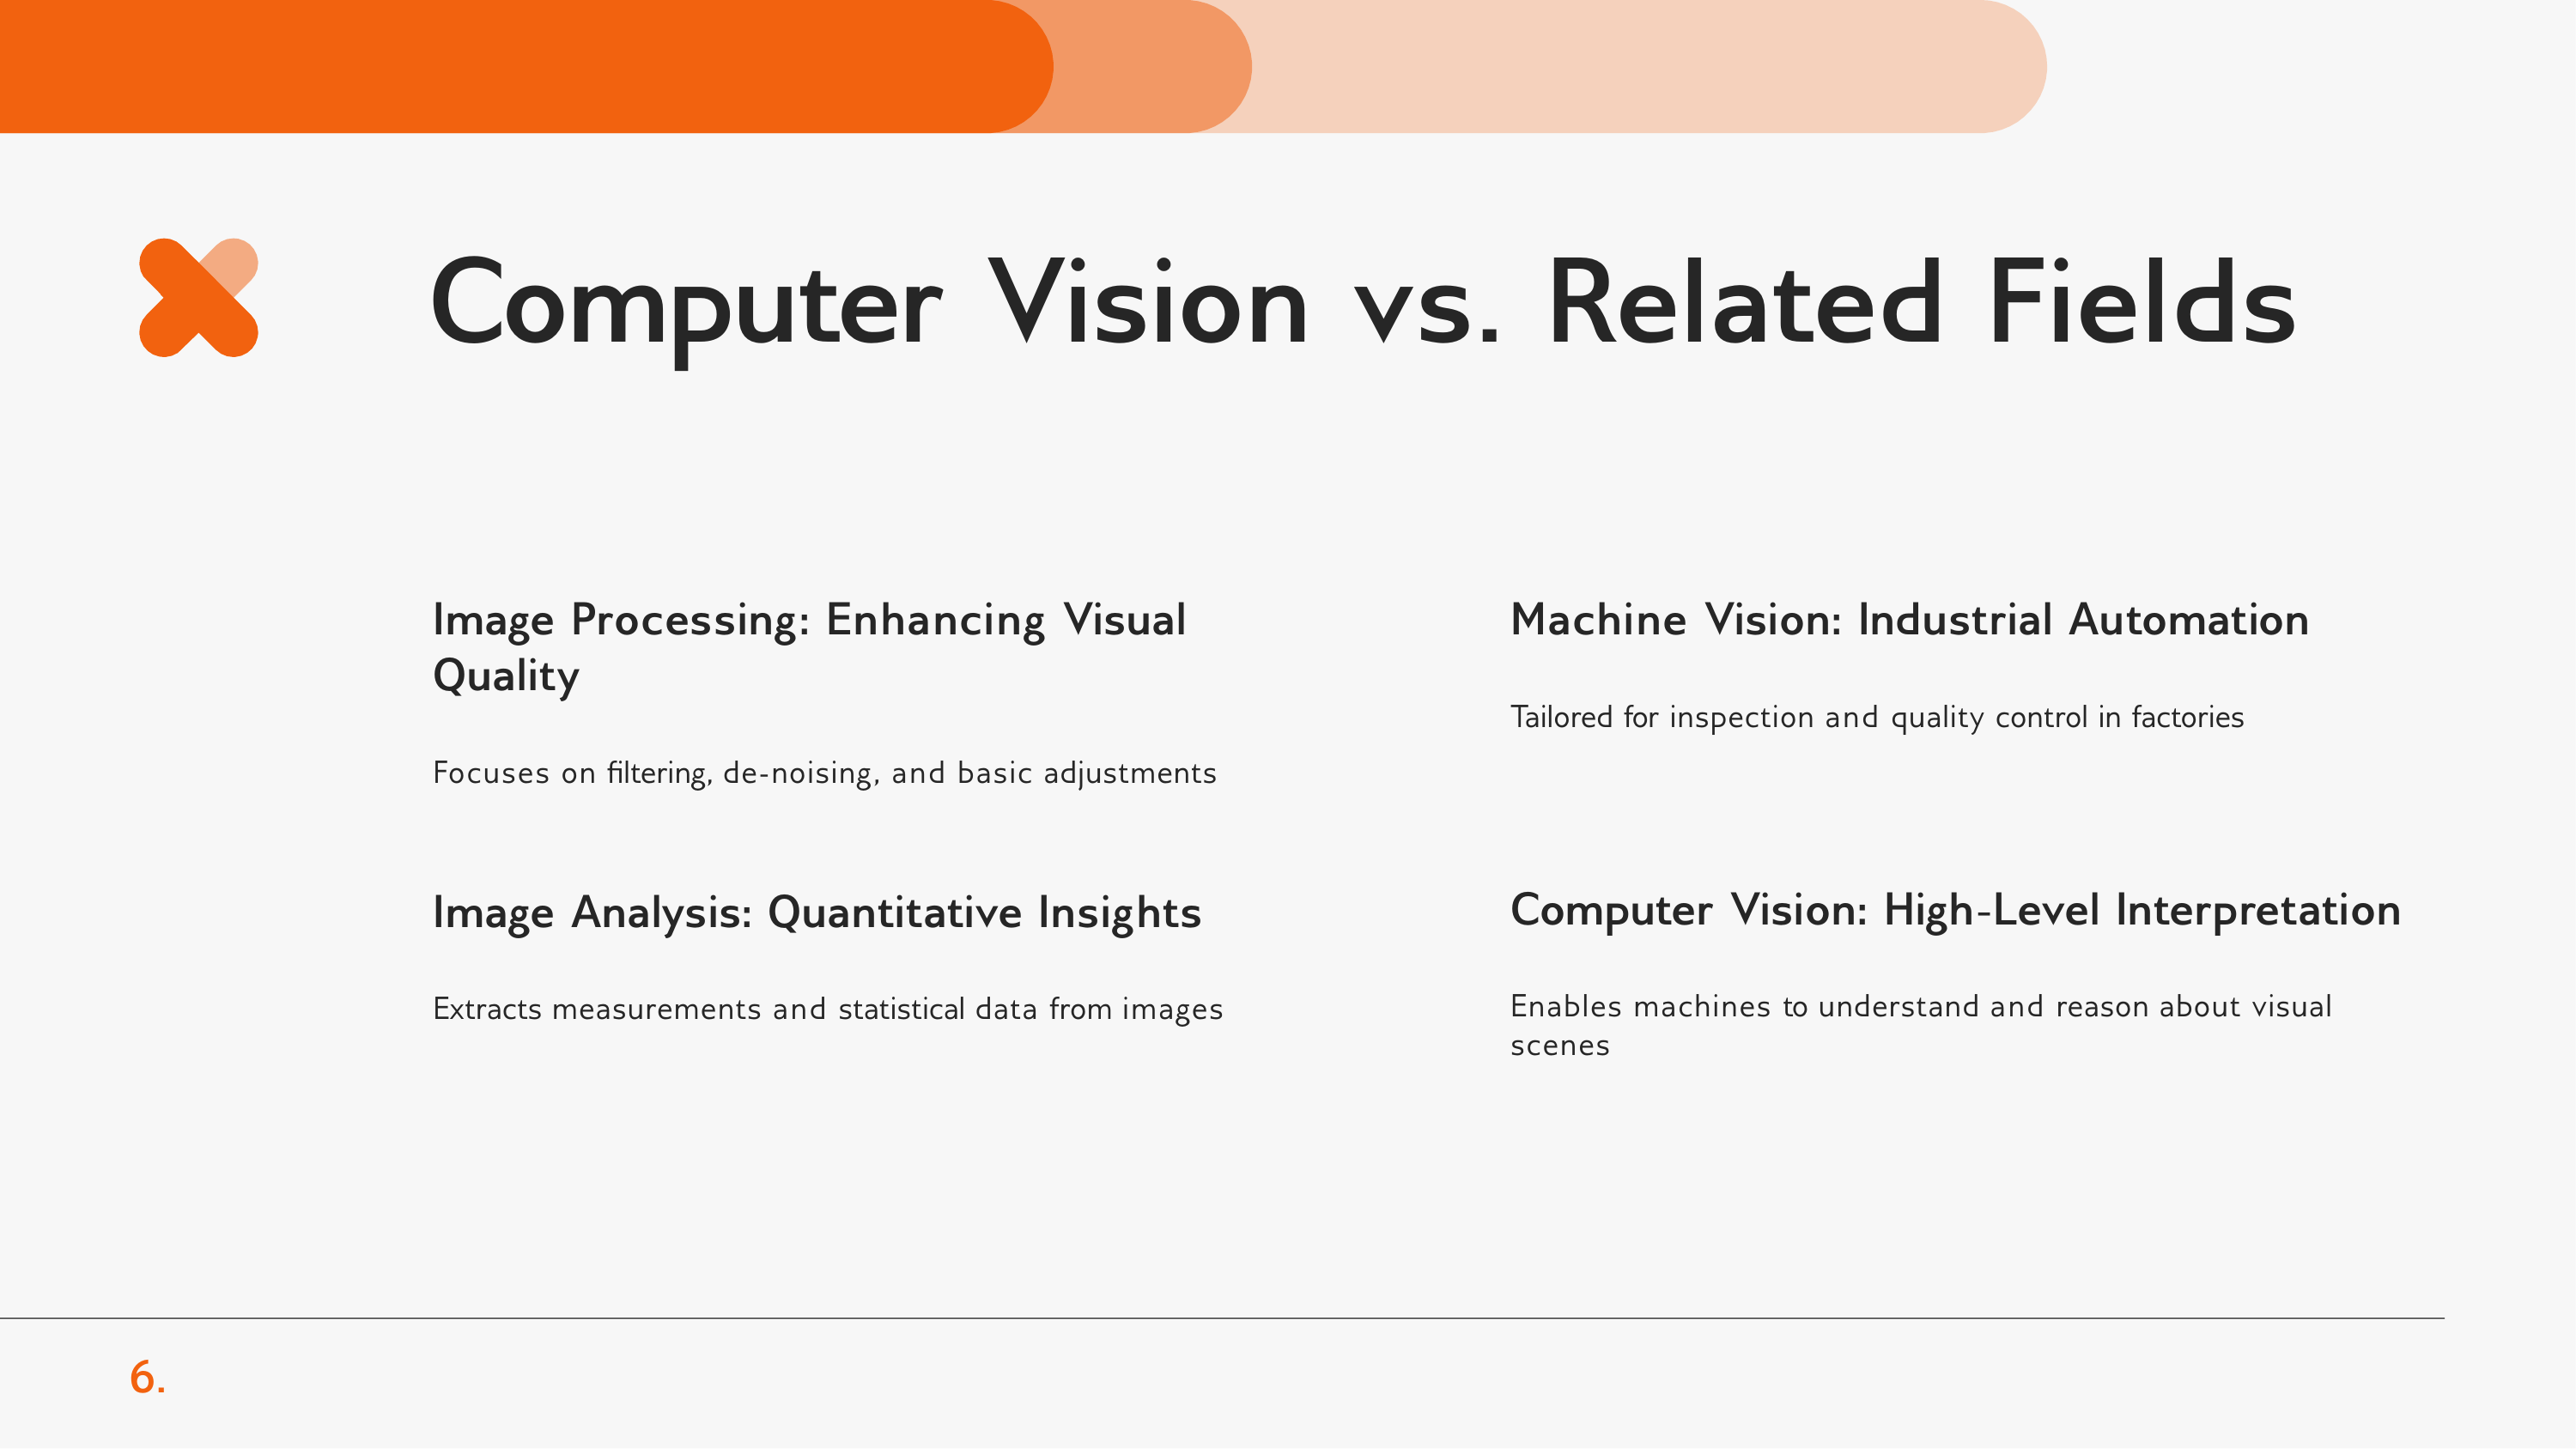

# Computer Vision vs. Related Fields

Image Processing: Enhancing Visual Quality
Focuses on ﬁltering, de-noising, and basic adjustments

Image Analysis: Quantitative Insights
Extracts measurements and statistical data from images
Machine Vision: Industrial Automation
Tailored for inspection and quality control in factories
Computer Vision: High-Level Interpretation
Enables machines to understand and reason about visual scenes

6.